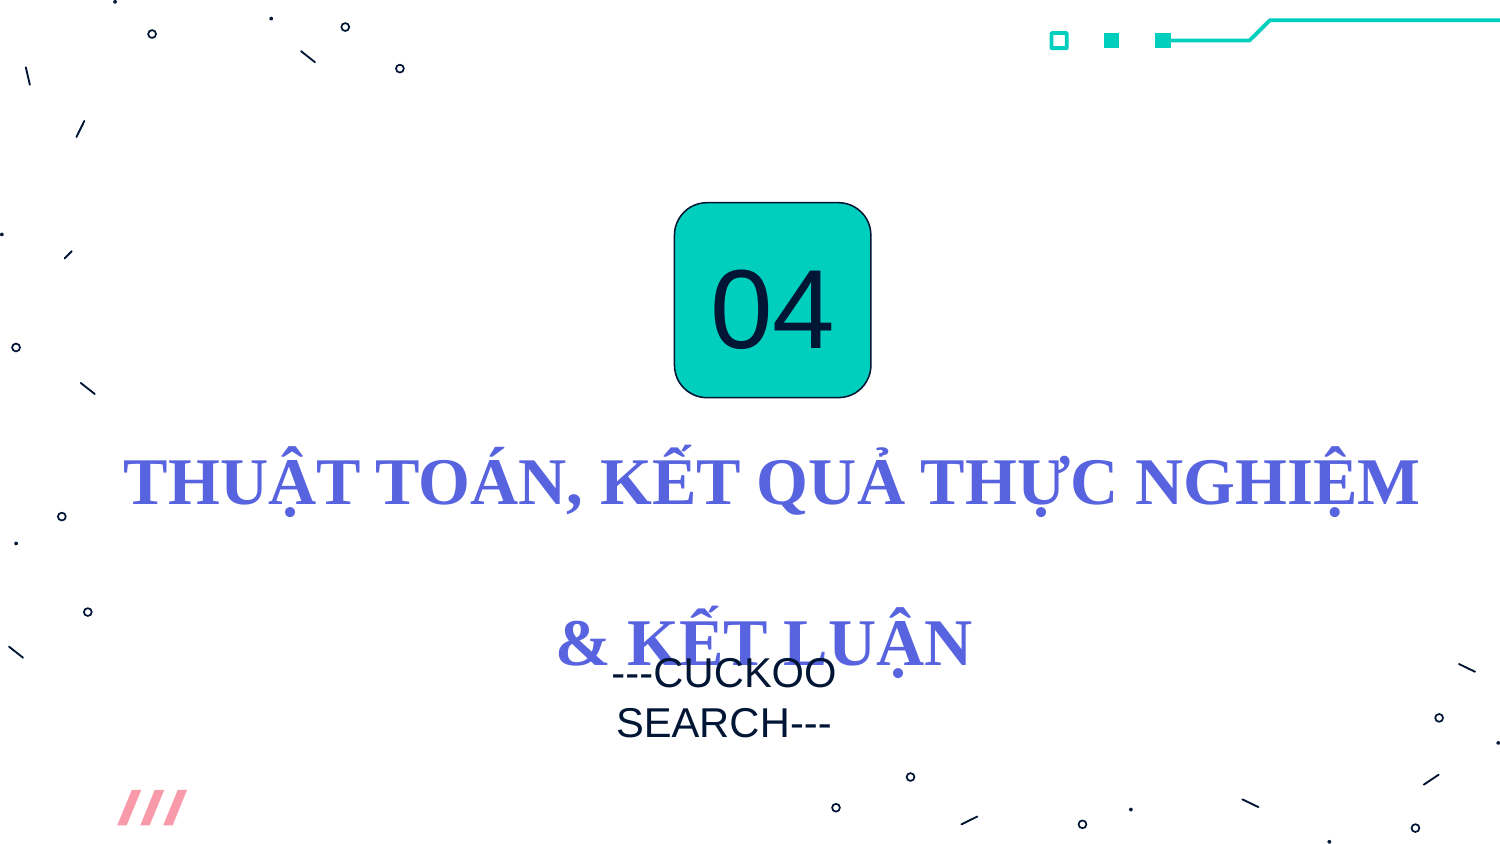

04
# THUẬT TOÁN, KẾT QUẢ THỰC NGHIỆM & KẾT LUẬN
---CUCKOO SEARCH---